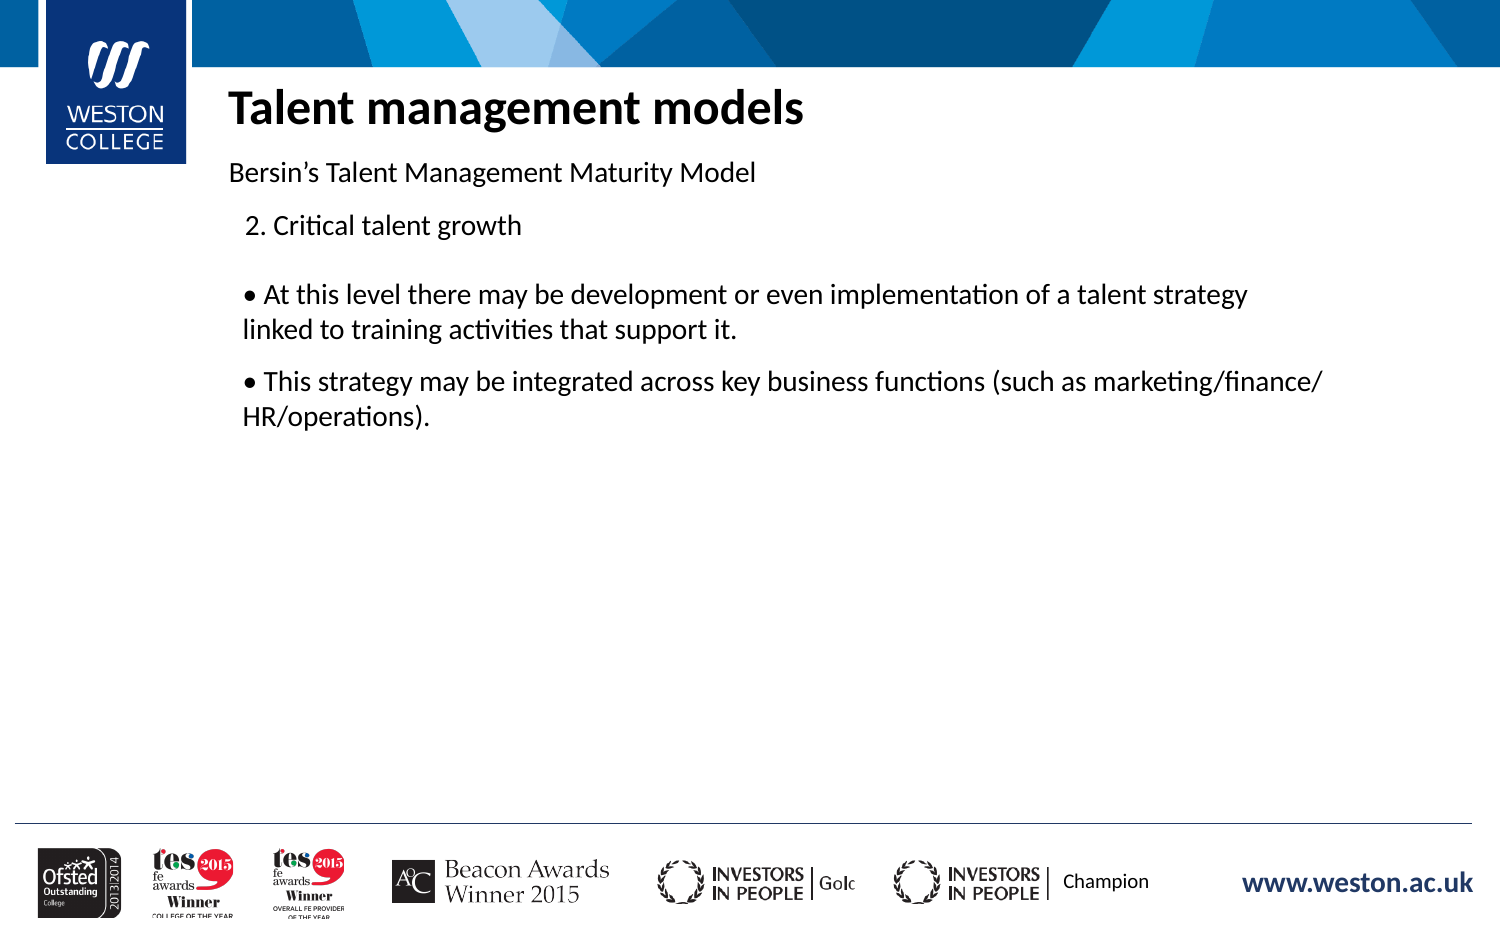

Talent management models
Bersin’s Talent Management Maturity Model
2. Critical talent growth
• At this level there may be development or even implementation of a talent strategy linked to training activities that support it.
• This strategy may be integrated across key business functions (such as marketing/finance/
HR/operations).